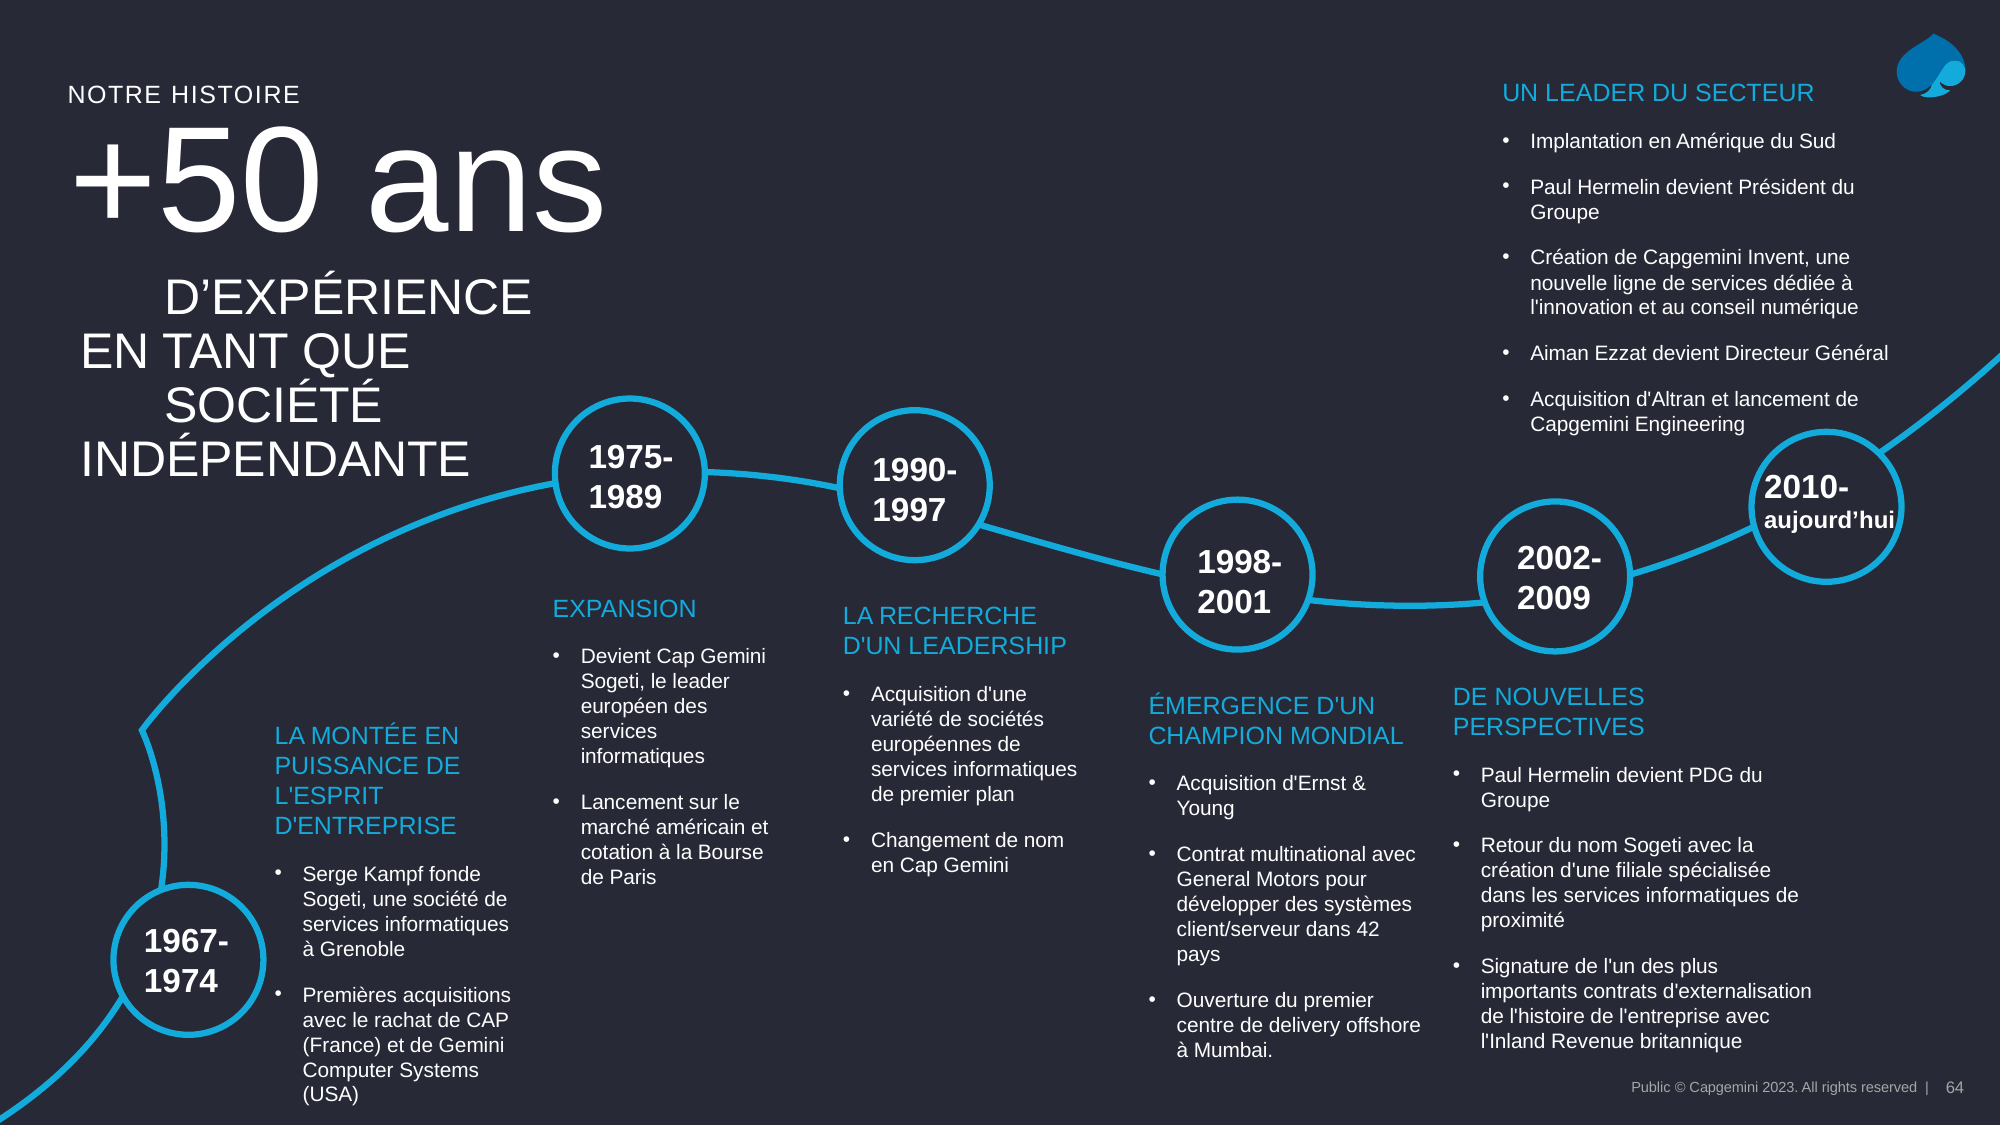

UN LEADER DU SECTEUR
Implantation en Amérique du Sud
Paul Hermelin devient Président du Groupe
Création de Capgemini Invent, une nouvelle ligne de services dédiée à l'innovation et au conseil numérique
Aiman Ezzat devient Directeur Général
Acquisition d'Altran et lancement de Capgemini Engineering
Notre Histoire
+50 ans
      d’expérience
en tant que
      société indépendante

1975-
1989

1990-
1997
2010-
aujourd’hui

2002-
2009
1998-
2001
EXPANSION
Devient Cap Gemini Sogeti, le leader européen des services informatiques
Lancement sur le marché américain et cotation à la Bourse de Paris
LA RECHERCHE D'UN LEADERSHIP
Acquisition d'une variété de sociétés européennes de services informatiques de premier plan
Changement de nom en Cap Gemini
De NOUVElles
perspectives
Paul Hermelin devient PDG du Groupe
Retour du nom Sogeti avec la création d'une filiale spécialisée dans les services informatiques de proximité
Signature de l'un des plus importants contrats d'externalisation de l'histoire de l'entreprise avec l'Inland Revenue britannique
ÉMERGENCE D'UN CHAMPION MONDIAL
Acquisition d'Ernst & Young
Contrat multinational avec General Motors pour développer des systèmes client/serveur dans 42 pays
Ouverture du premier centre de delivery offshore à Mumbai.
LA MONTÉE EN PUISSANCE DE L'ESPRIT D'ENTREPRISE
Serge Kampf fonde Sogeti, une société de services informatiques
à Grenoble
Premières acquisitions avec le rachat de CAP (France) et de Gemini Computer Systems (USA)

1967-
1974